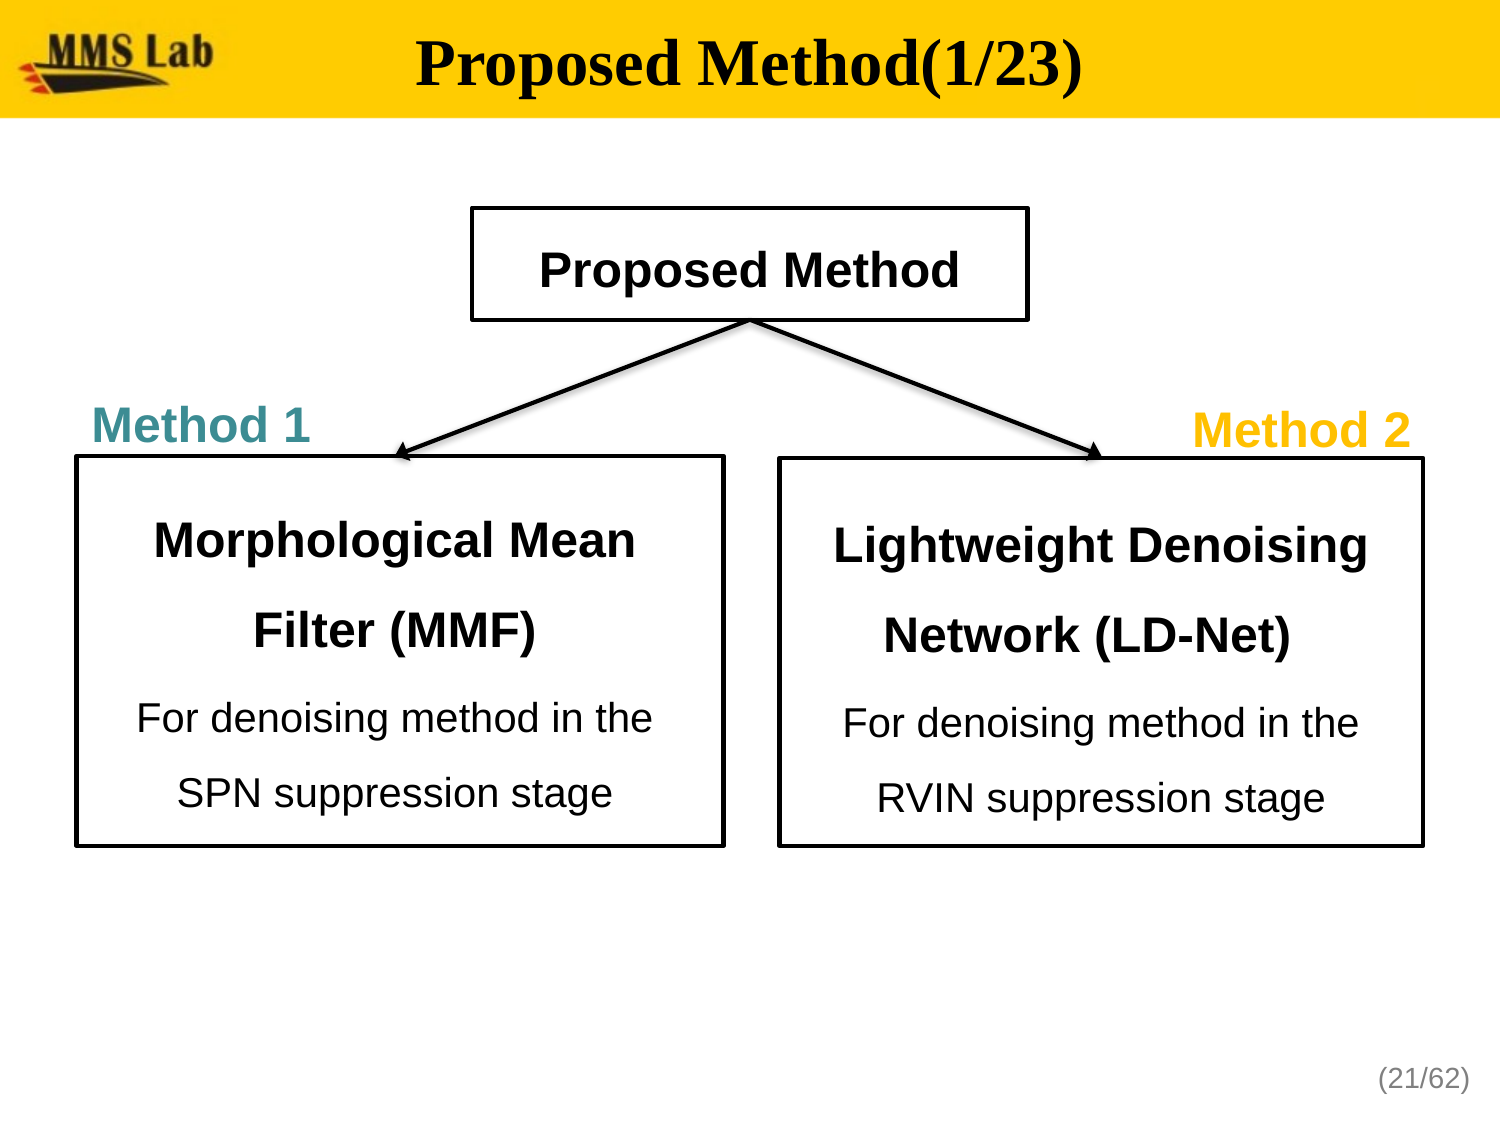

# Proposed Method(1/23)

Proposed Method
Method 1
Method 2

Morphological Mean Filter (MMF)
For denoising method in the SPN suppression stage
Lightweight Denoising Network (LD-Net)
For denoising method in the RVIN suppression stage